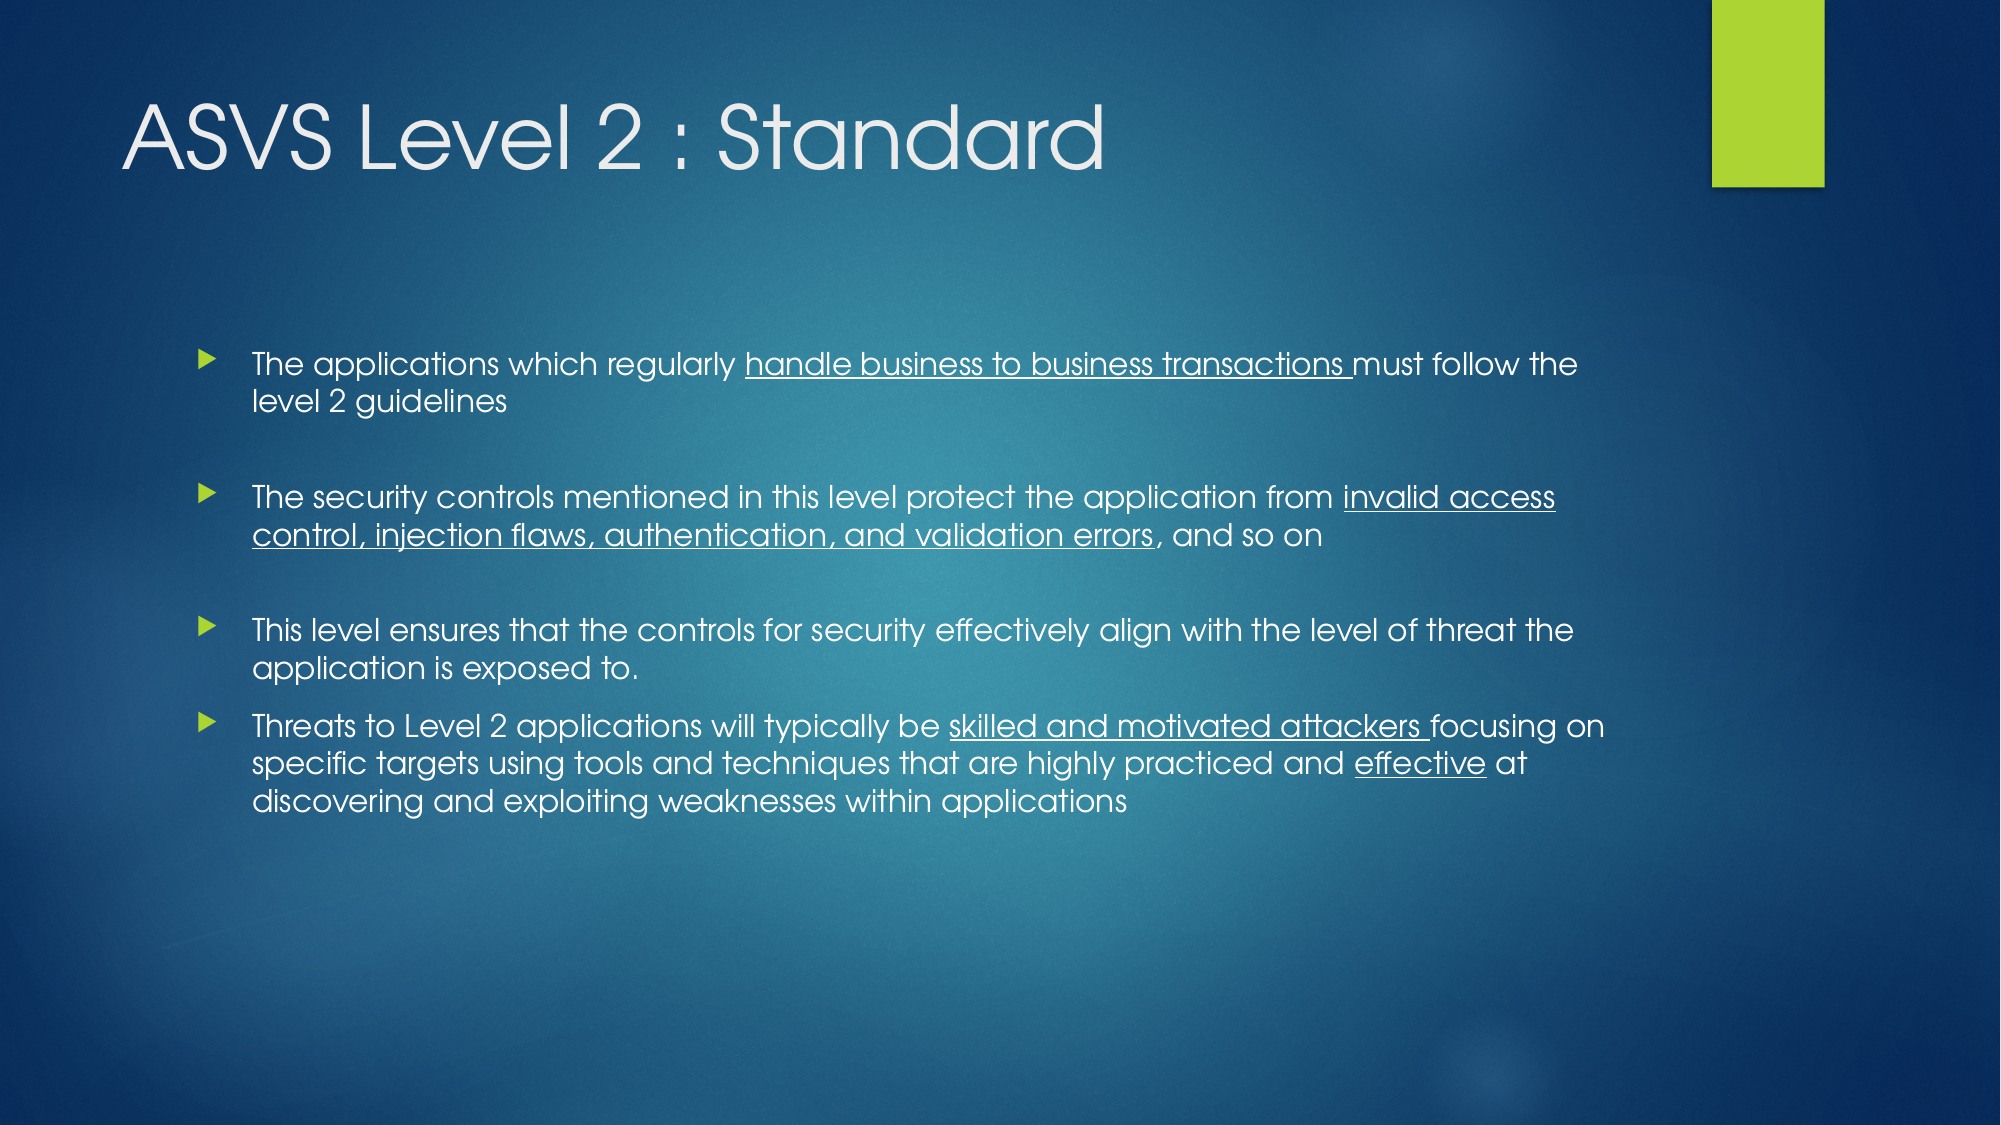

# ASVS Level 2 : Standard
The applications which regularly handle business to business transactions must follow the level 2 guidelines
The security controls mentioned in this level protect the application from invalid access control, injection flaws, authentication, and validation errors, and so on
This level ensures that the controls for security effectively align with the level of threat the application is exposed to.
Threats to Level 2 applications will typically be skilled and motivated attackers focusing on specific targets using tools and techniques that are highly practiced and effective at discovering and exploiting weaknesses within applications